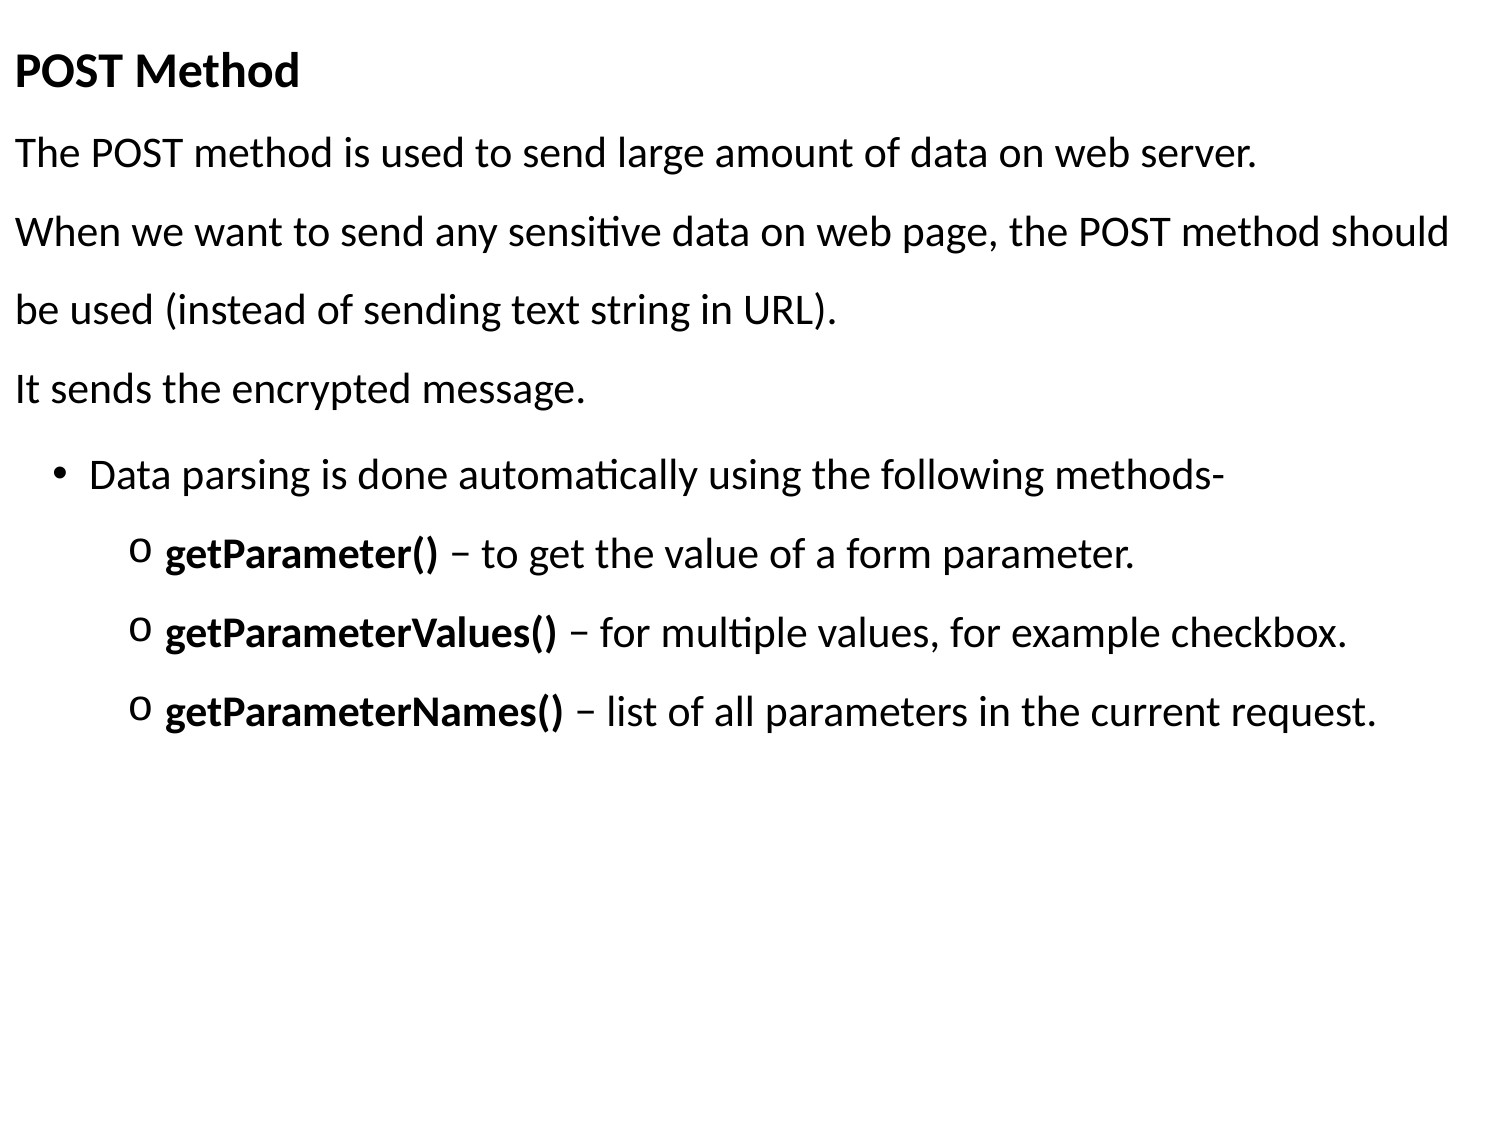

POST Method
The POST method is used to send large amount of data on web server.
When we want to send any sensitive data on web page, the POST method should be used (instead of sending text string in URL).
It sends the encrypted message.
Data parsing is done automatically using the following methods-
getParameter() − to get the value of a form parameter.
getParameterValues() − for multiple values, for example checkbox.
getParameterNames() − list of all parameters in the current request.